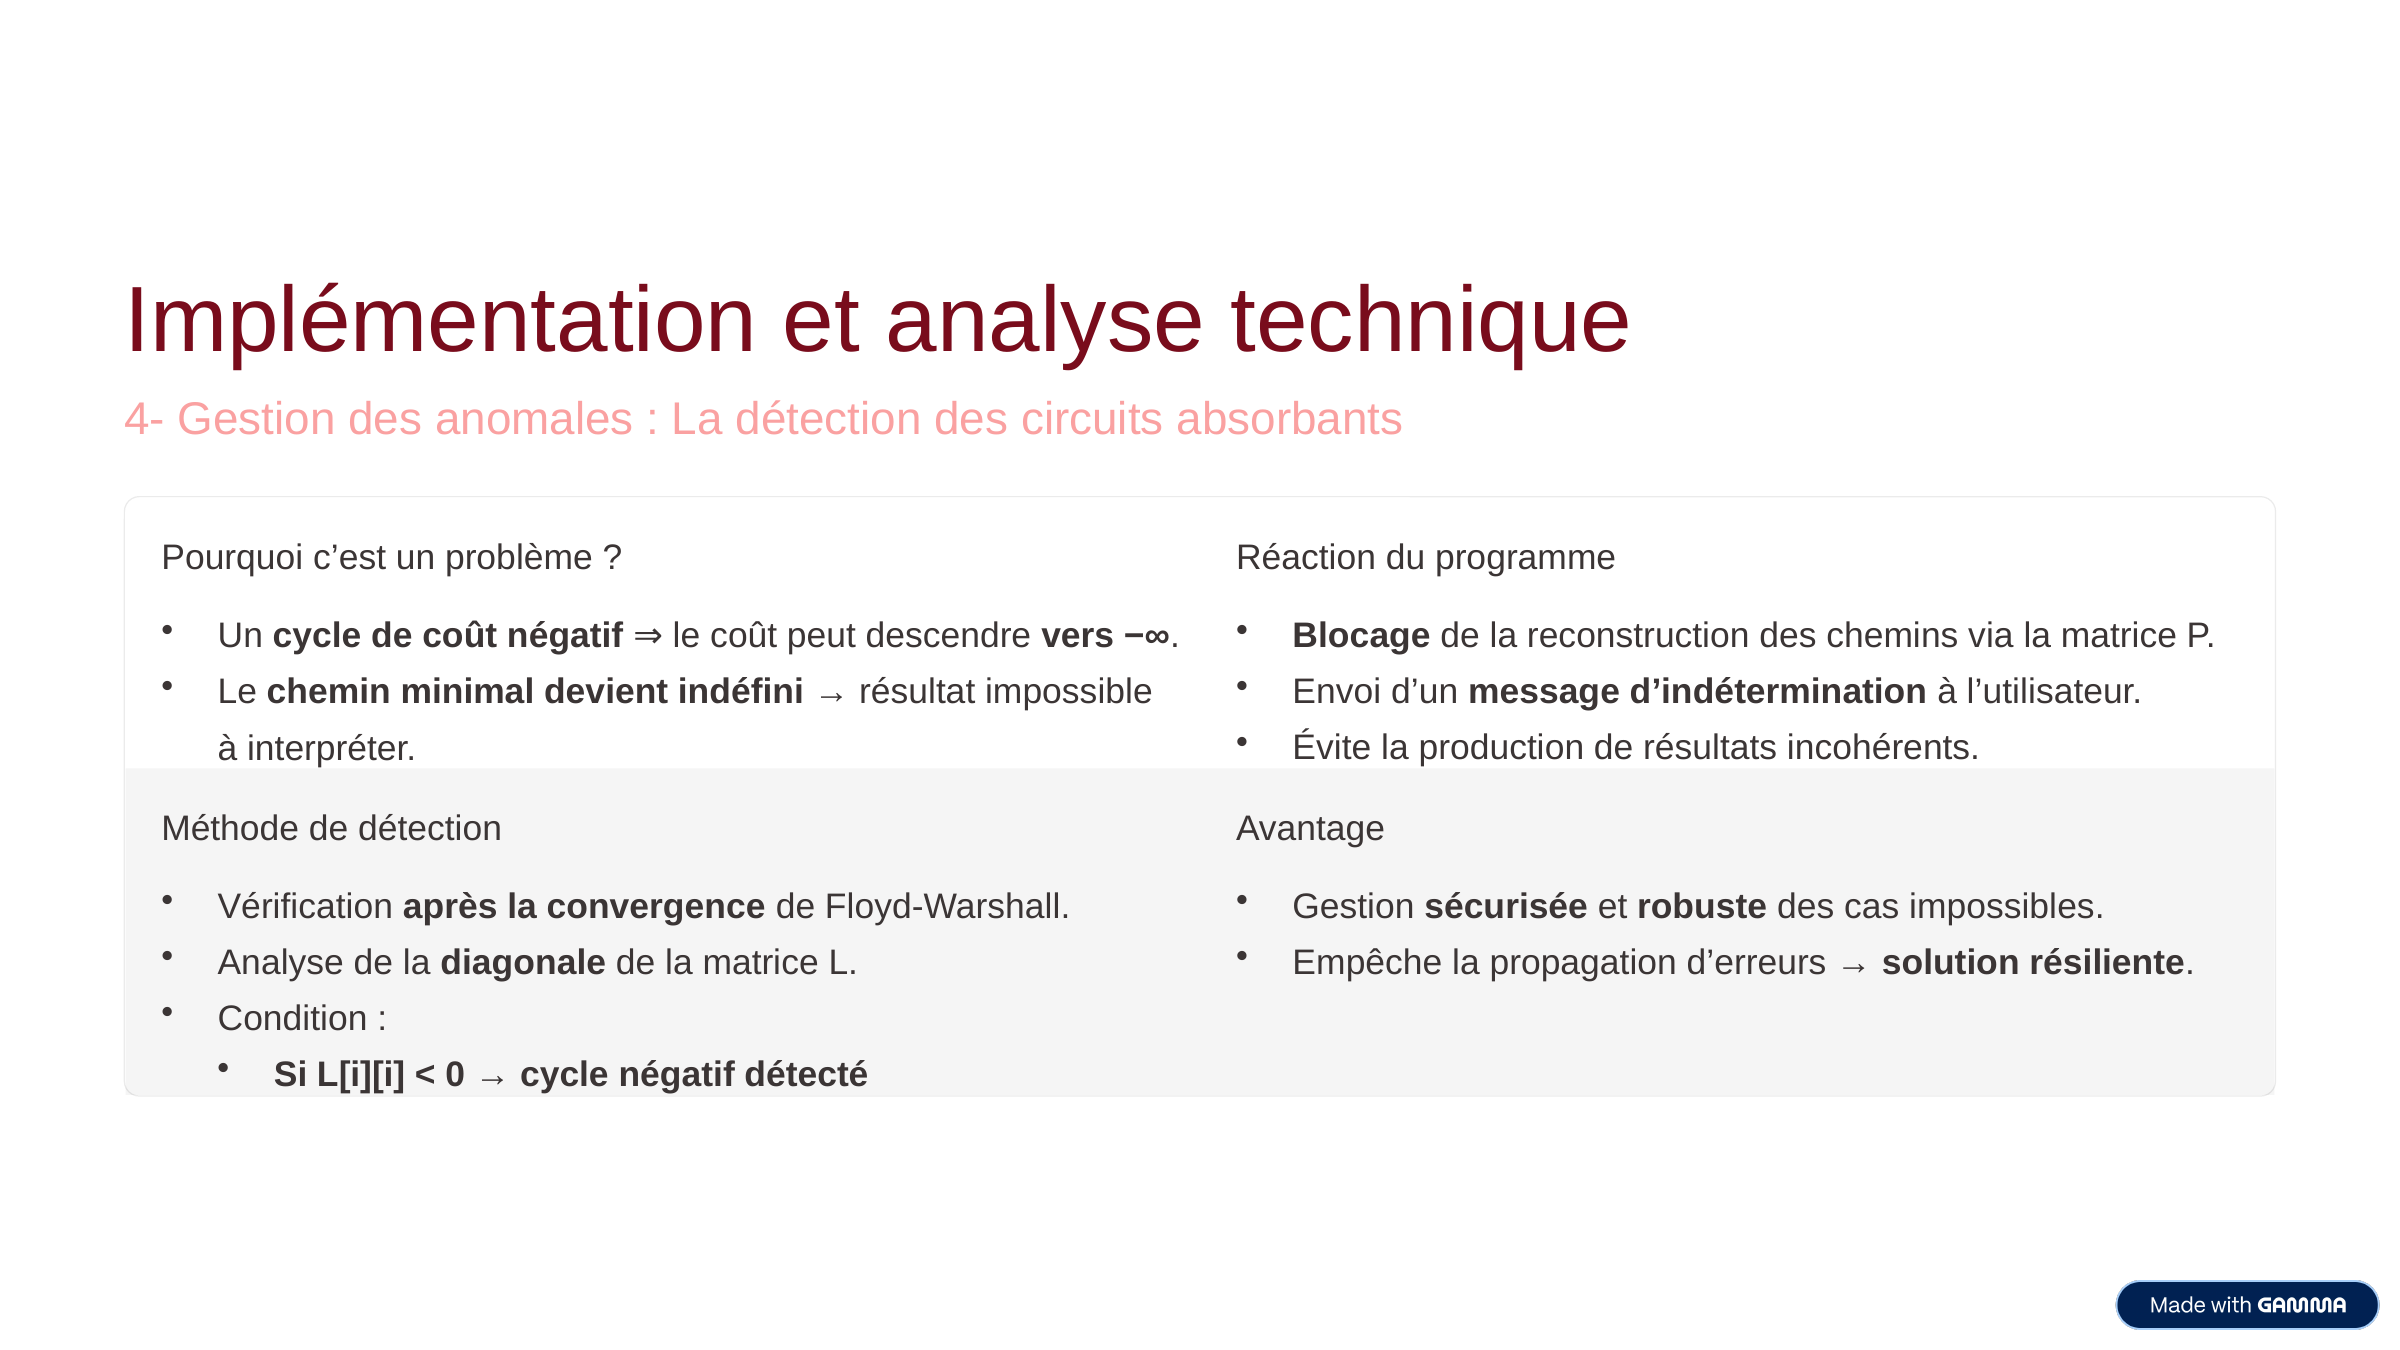

Implémentation et analyse technique
4- Gestion des anomales : La détection des circuits absorbants

Pourquoi c’est un problème ?
Réaction du programme
Un cycle de coût négatif ⇒ le coût peut descendre vers −∞.
Blocage de la reconstruction des chemins via la matrice P.
Le chemin minimal devient indéfini → résultat impossible à interpréter.
Envoi d’un message d’indétermination à l’utilisateur.
Évite la production de résultats incohérents.

Méthode de détection
Avantage
Vérification après la convergence de Floyd-Warshall.
Gestion sécurisée et robuste des cas impossibles.
Analyse de la diagonale de la matrice L.
Empêche la propagation d’erreurs → solution résiliente.
Condition :
Si L[i][i] < 0 → cycle négatif détecté